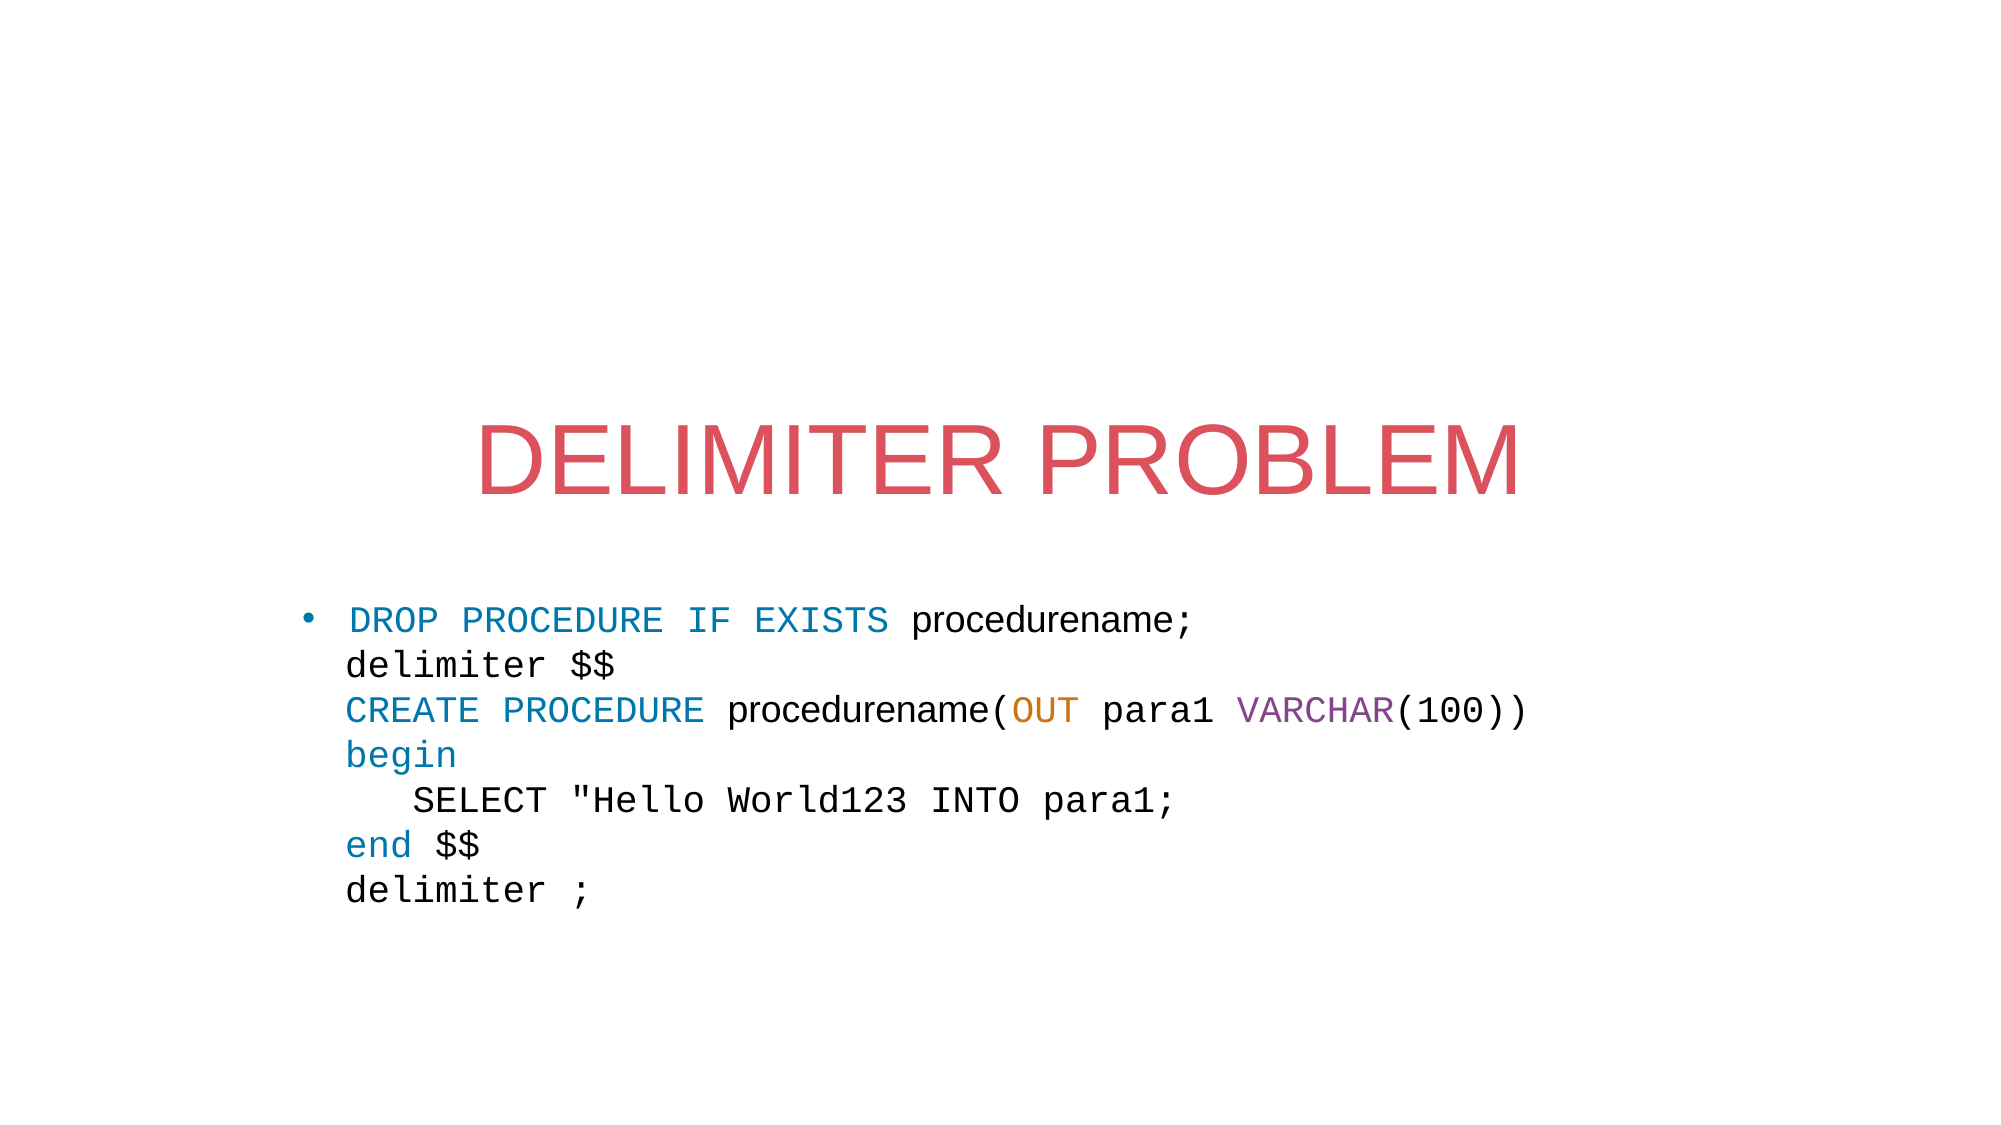

DELIMITER PROBLEM
DROP PROCEDURE IF EXISTS procedurename;
delimiter $$
CREATE PROCEDURE procedurename(OUT para1 VARCHAR(100))
begin
   SELECT "Hello World123 INTO para1;
end $$
delimiter ;